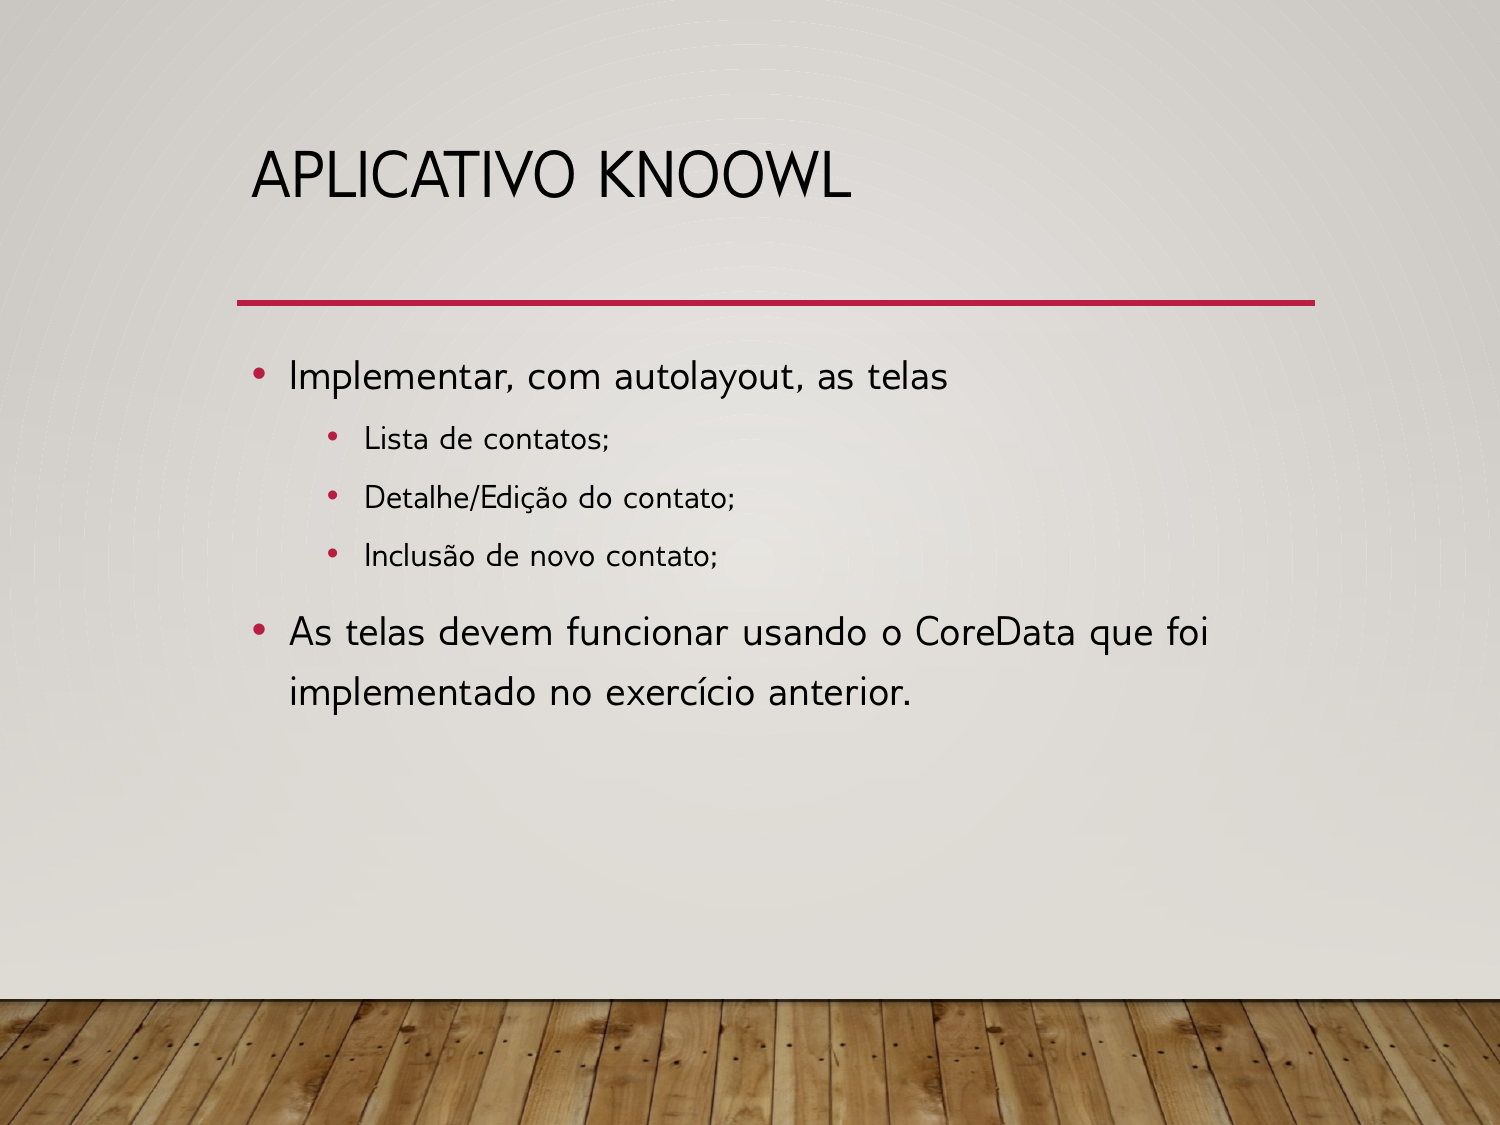

# Aplicativo KNOOWL
Implementar, com autolayout, as telas
Lista de contatos;
Detalhe/Edição do contato;
Inclusão de novo contato;
As telas devem funcionar usando o CoreData que foi implementado no exercício anterior.